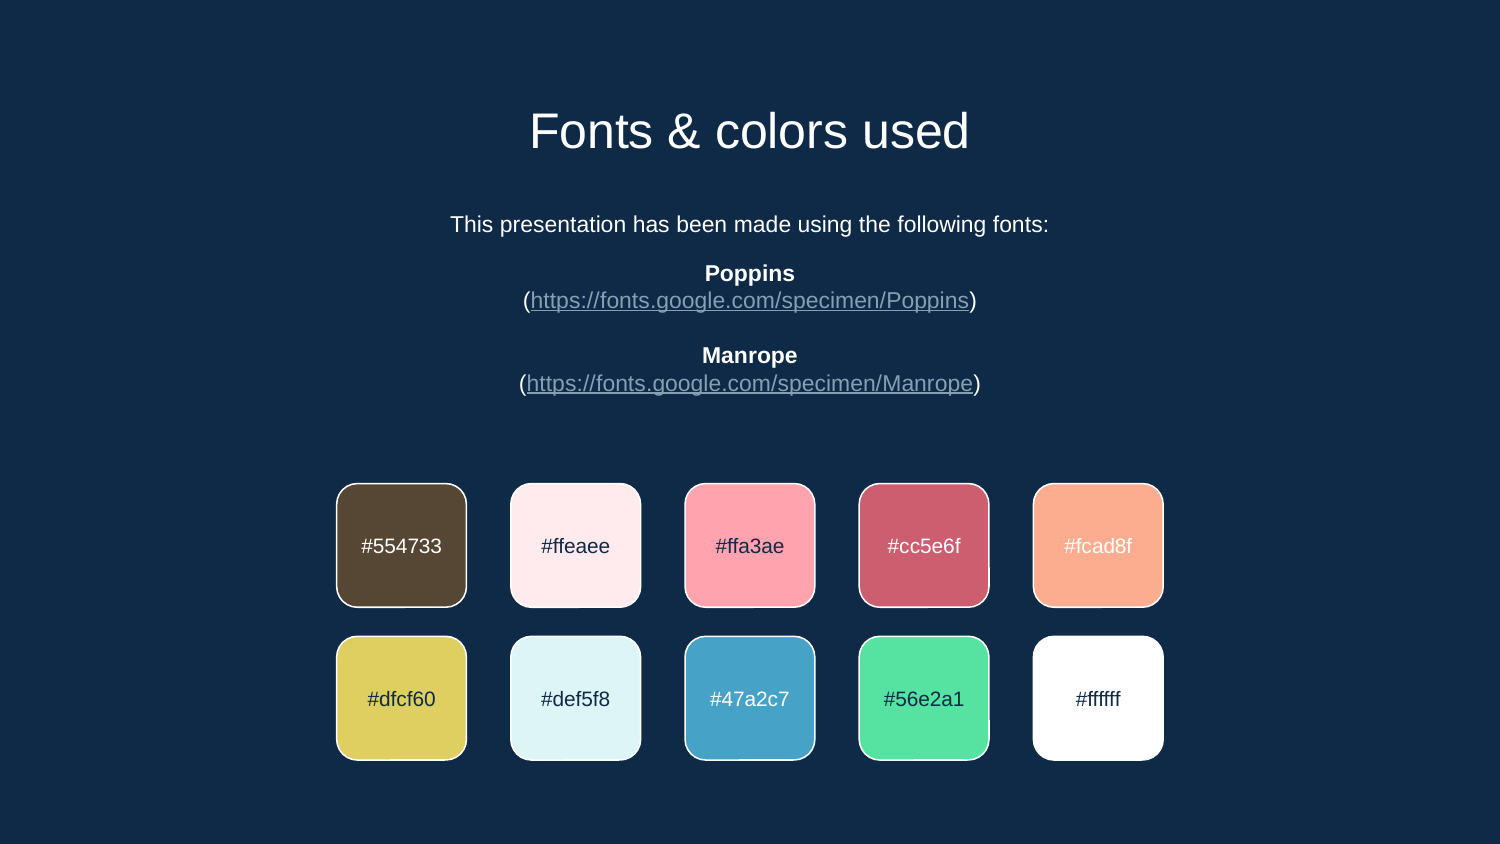

# Fonts & colors used
This presentation has been made using the following fonts:
Poppins
(https://fonts.google.com/specimen/Poppins)

Manrope
(https://fonts.google.com/specimen/Manrope)

#554733
#ffeaee
#ffa3ae
#cc5e6f
#fcad8f

#dfcf60
#def5f8
#47a2c7
#56e2a1
#ffffff